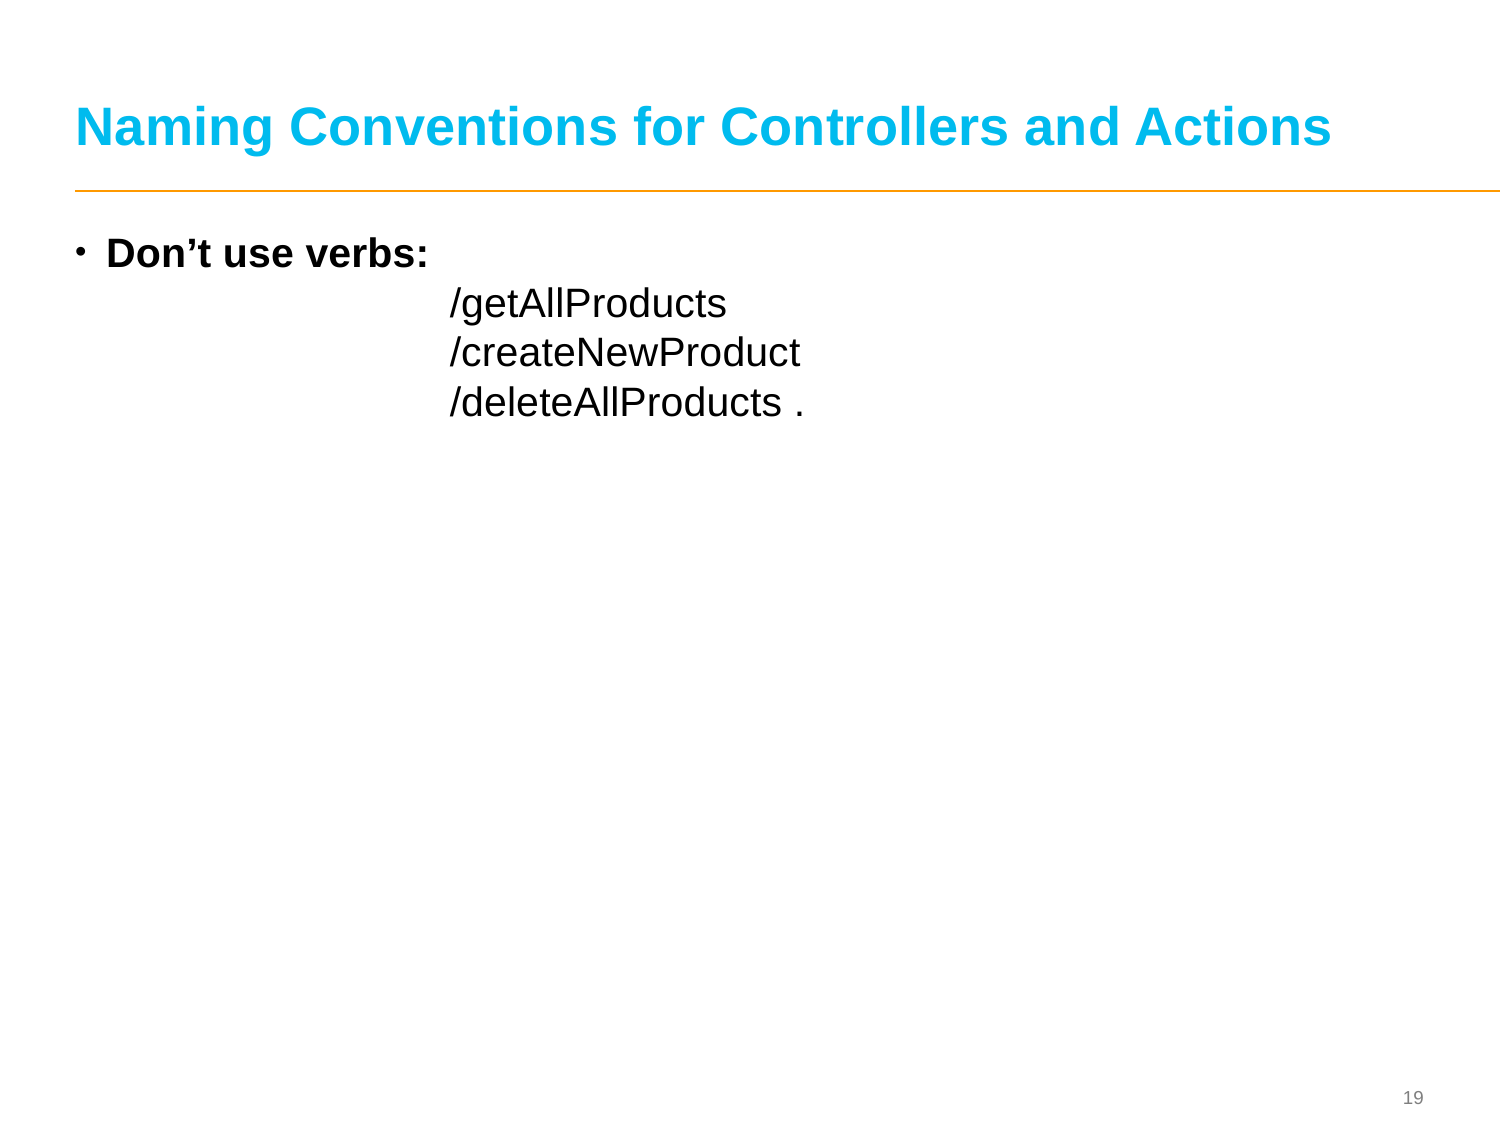

# Naming Conventions for Controllers and Actions
Don’t use verbs:
                              /getAllProducts
                              /createNewProduct
                              /deleteAllProducts .